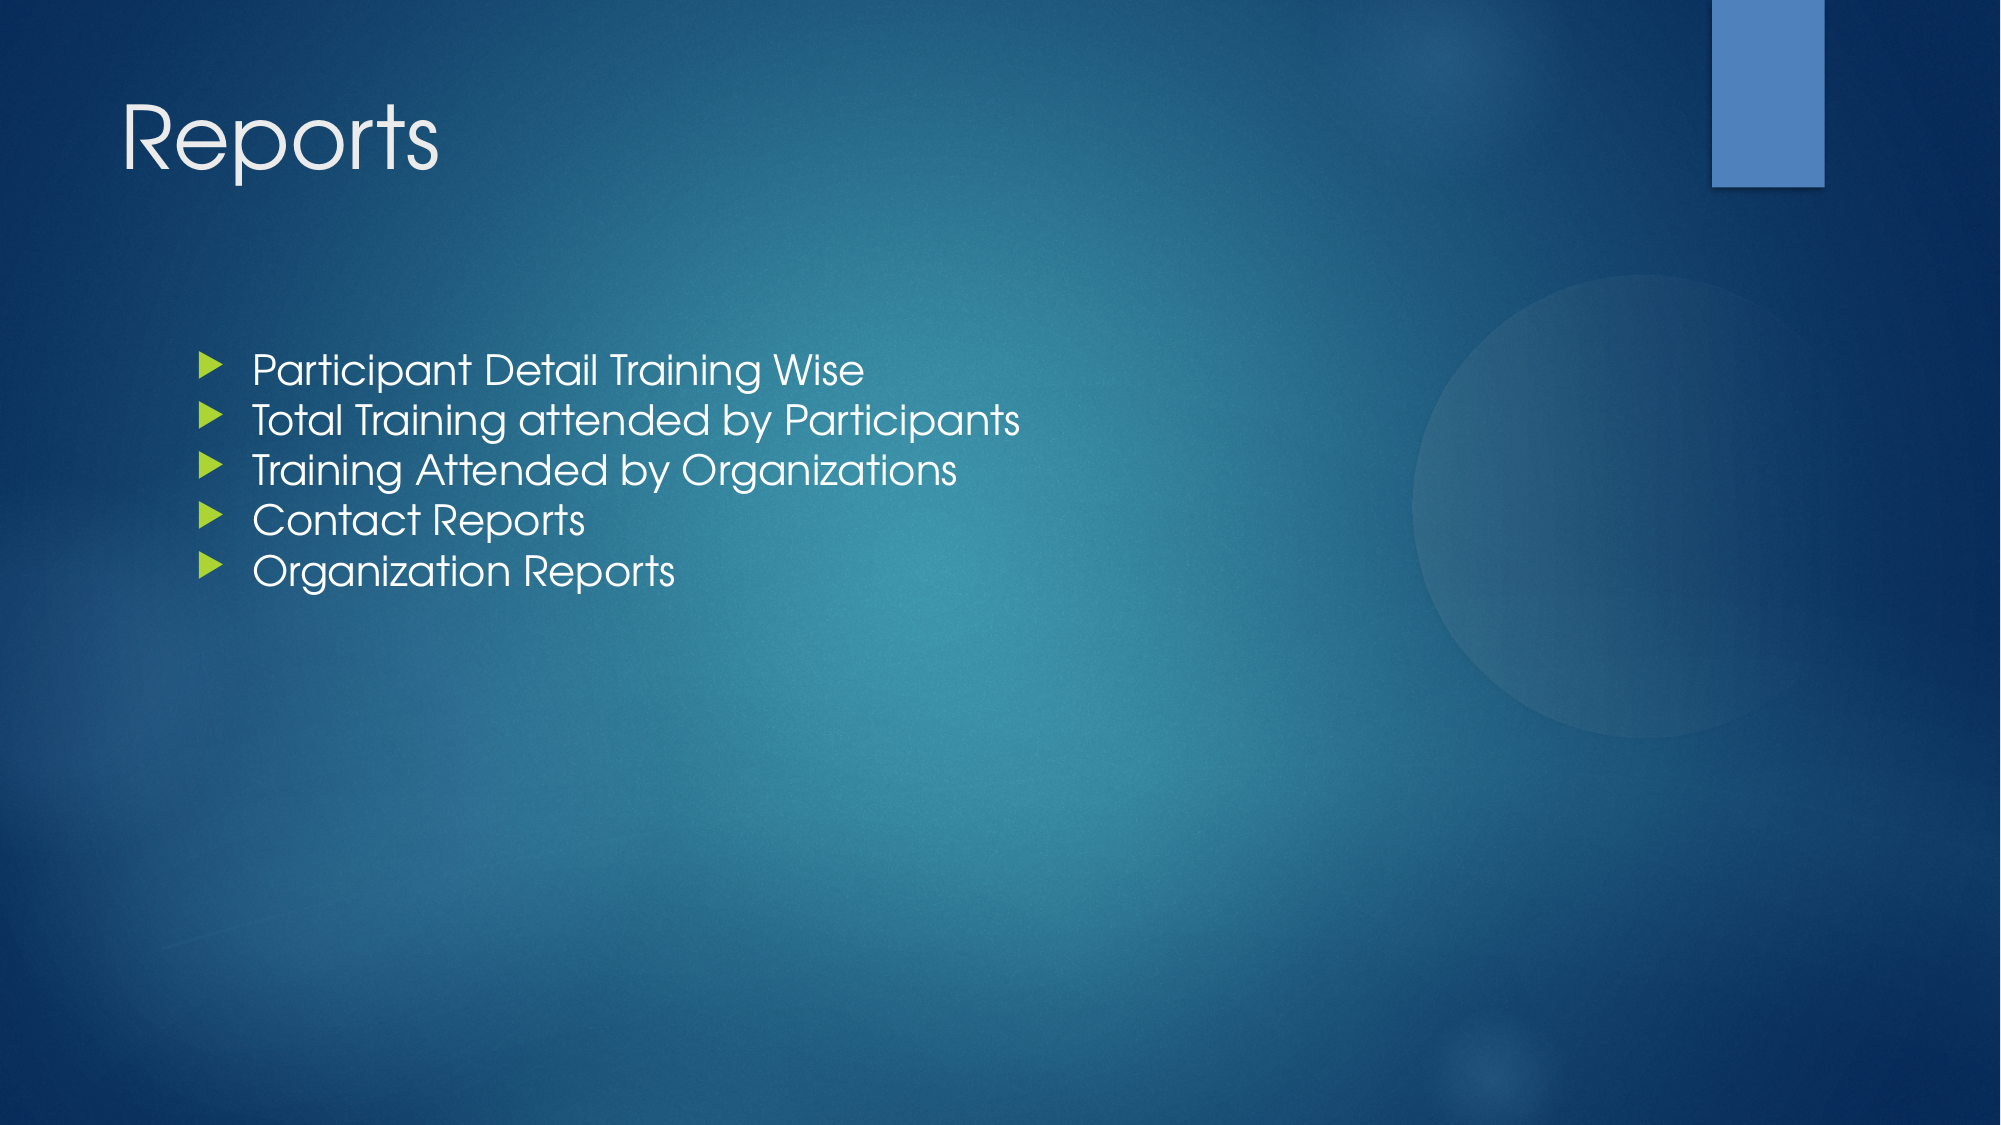

Reports
Participant Detail Training Wise
Total Training attended by Participants
Training Attended by Organizations
Contact Reports
Organization Reports